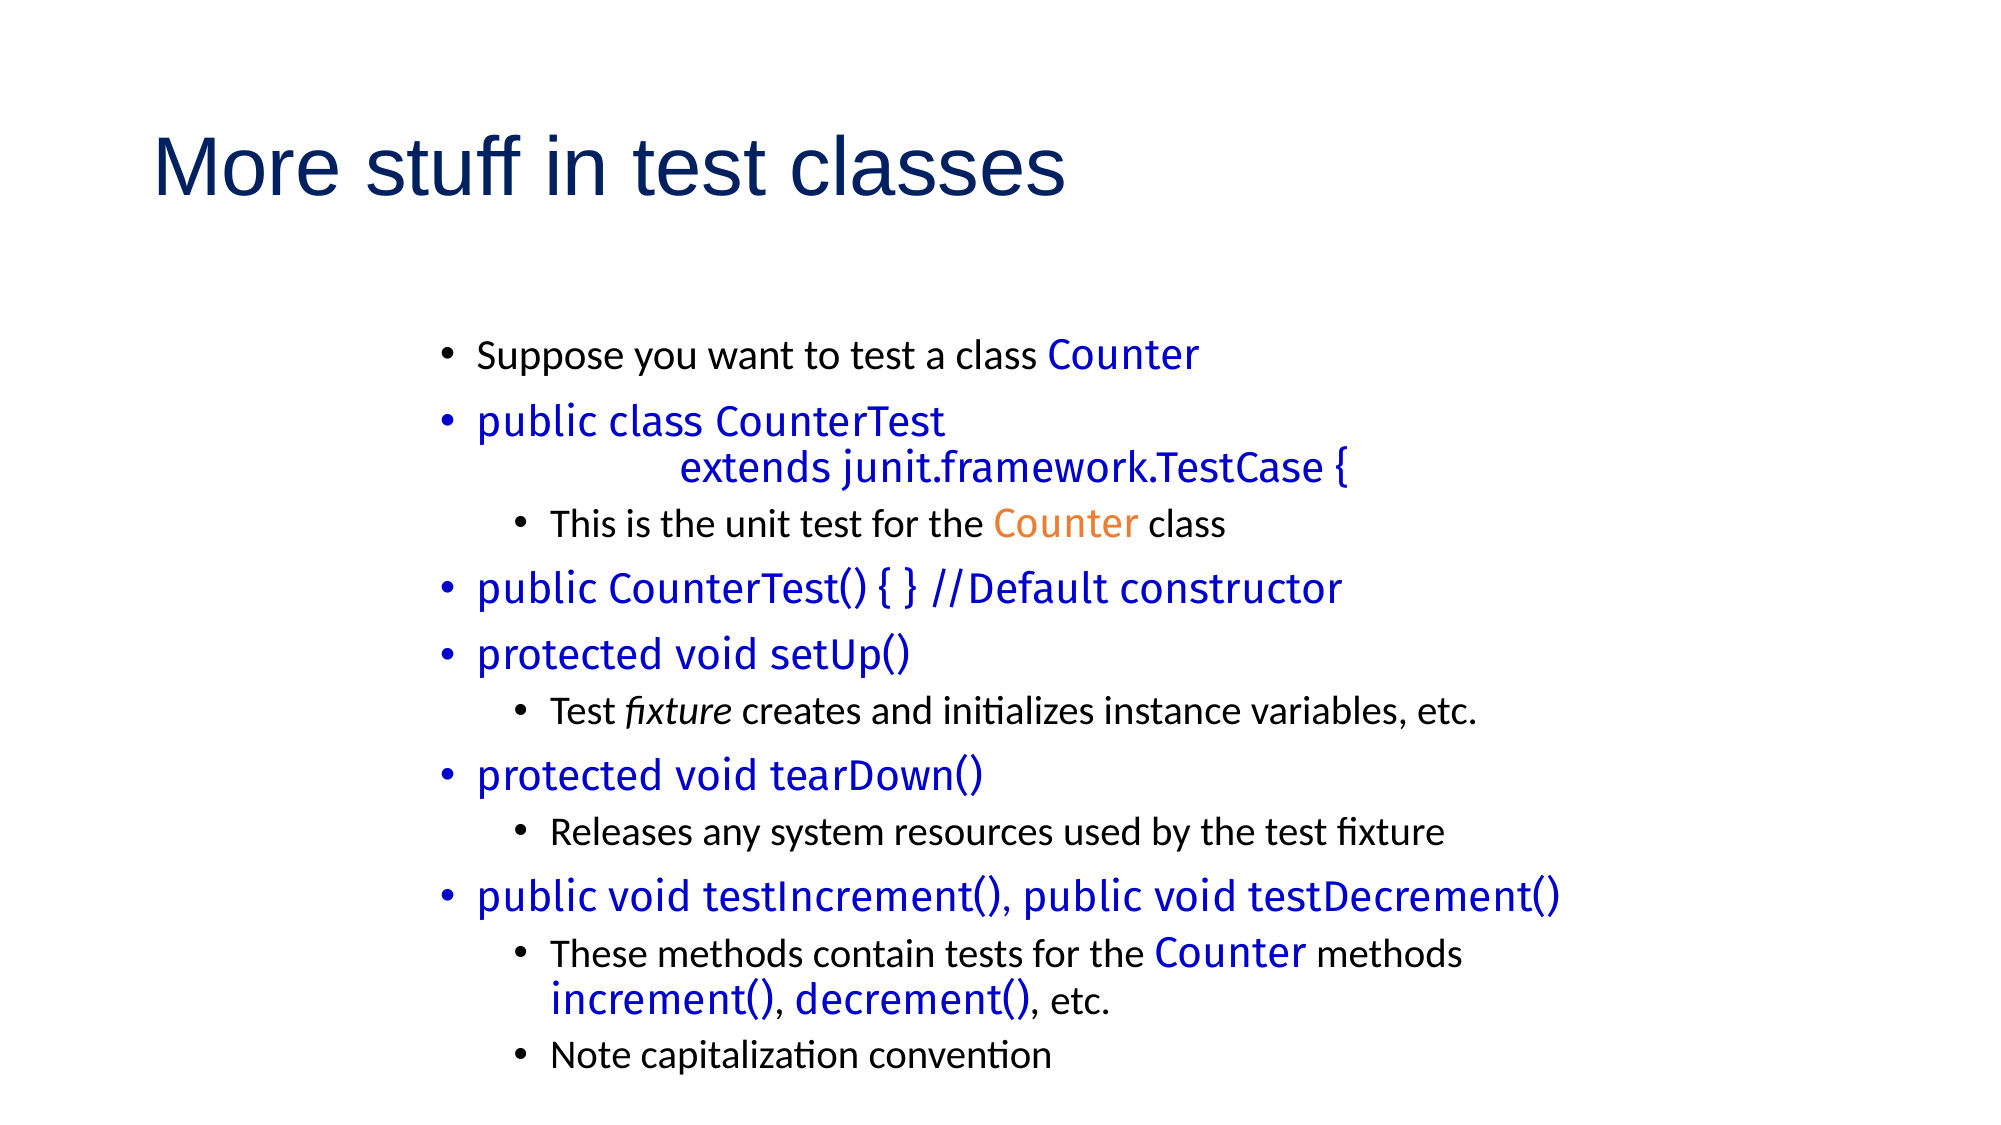

# More stuff in test classes
Suppose you want to test a class Counter
public class CounterTest
                  extends junit.framework.TestCase {
This is the unit test for the Counter class
public CounterTest() { } //Default constructor
protected void setUp()
Test fixture creates and initializes instance variables, etc.
protected void tearDown()
Releases any system resources used by the test fixture
public void testIncrement(), public void testDecrement()
These methods contain tests for the Counter methods increment(), decrement(), etc.
Note capitalization convention